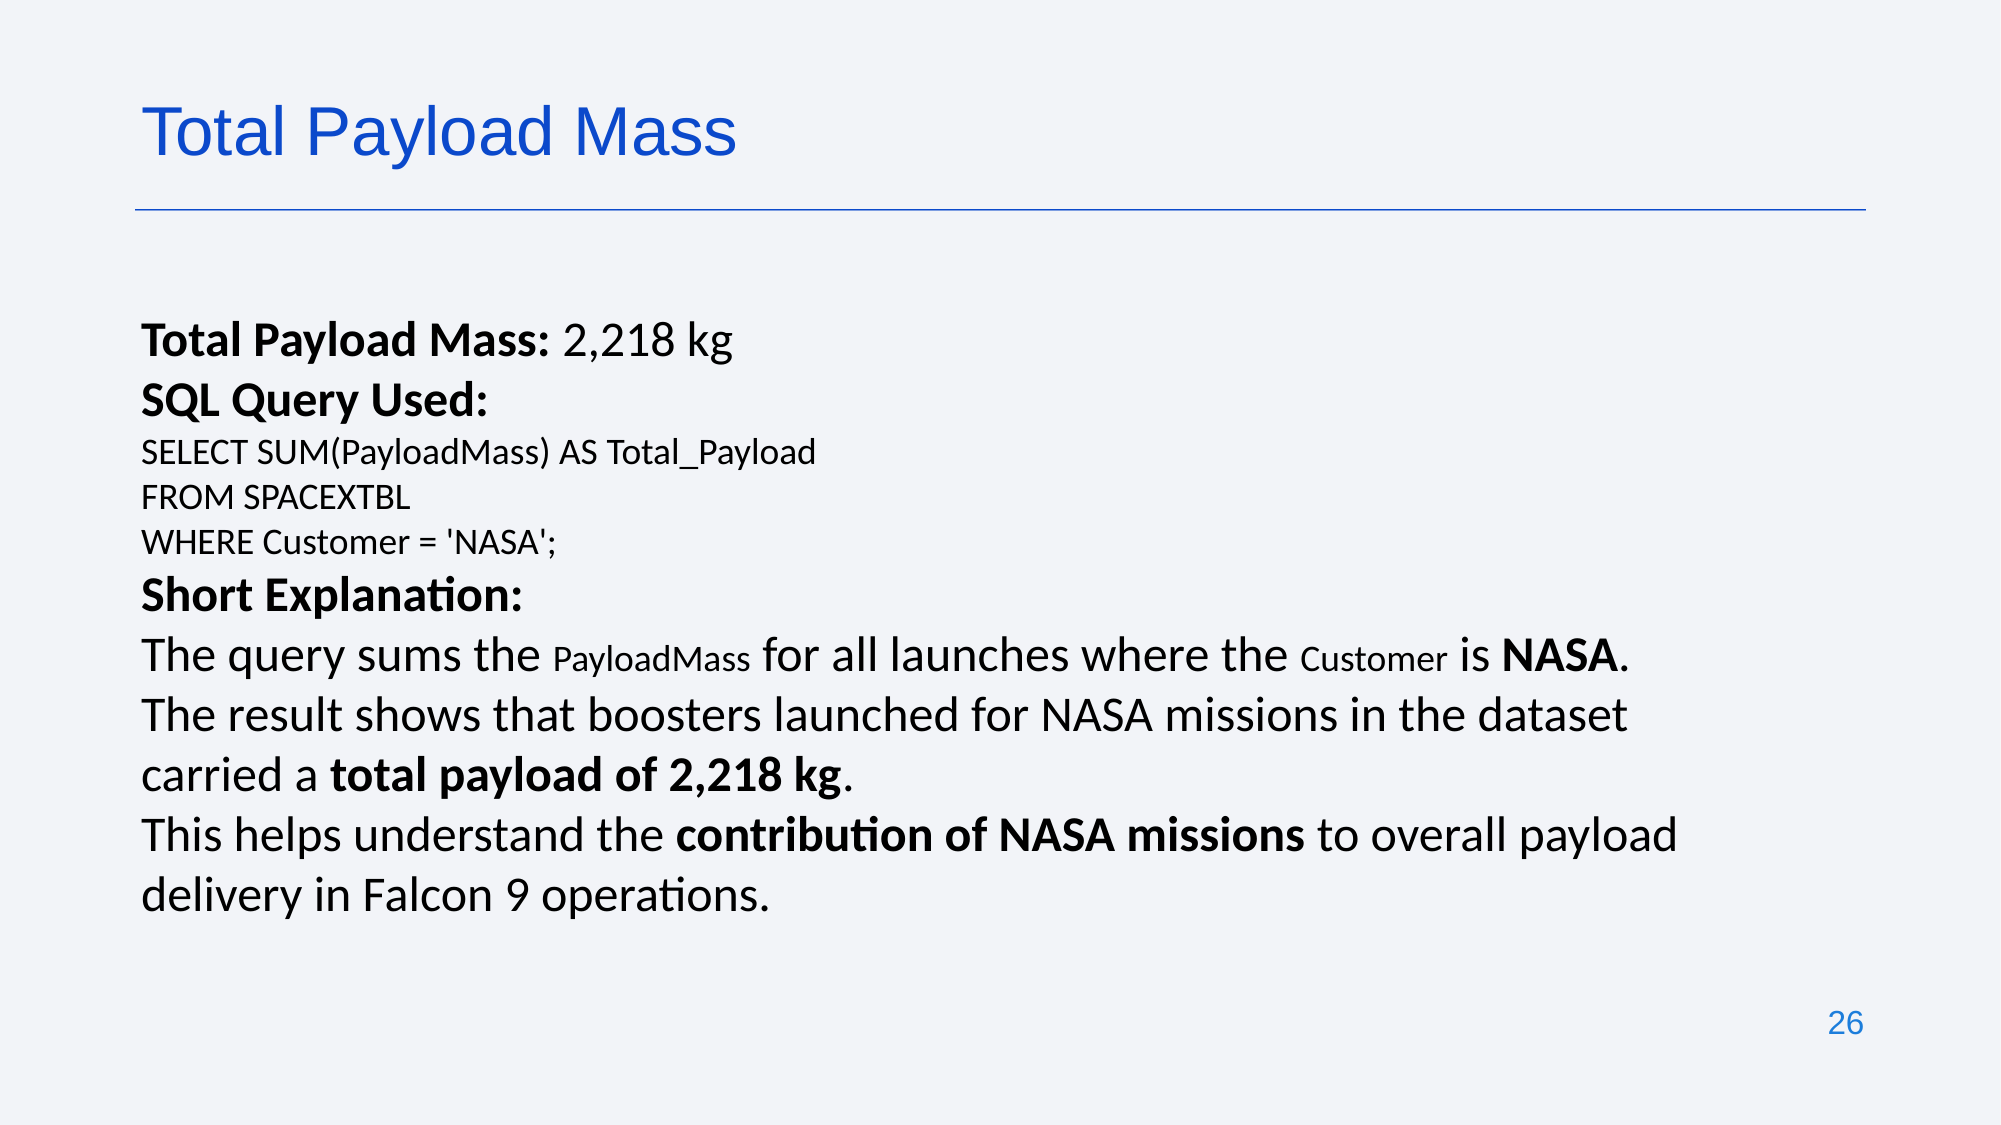

Total Payload Mass
Total Payload Mass: 2,218 kg
SQL Query Used:
SELECT SUM(PayloadMass) AS Total_Payload
FROM SPACEXTBL
WHERE Customer = 'NASA';
Short Explanation:
The query sums the PayloadMass for all launches where the Customer is NASA.
The result shows that boosters launched for NASA missions in the dataset carried a total payload of 2,218 kg.
This helps understand the contribution of NASA missions to overall payload delivery in Falcon 9 operations.
26